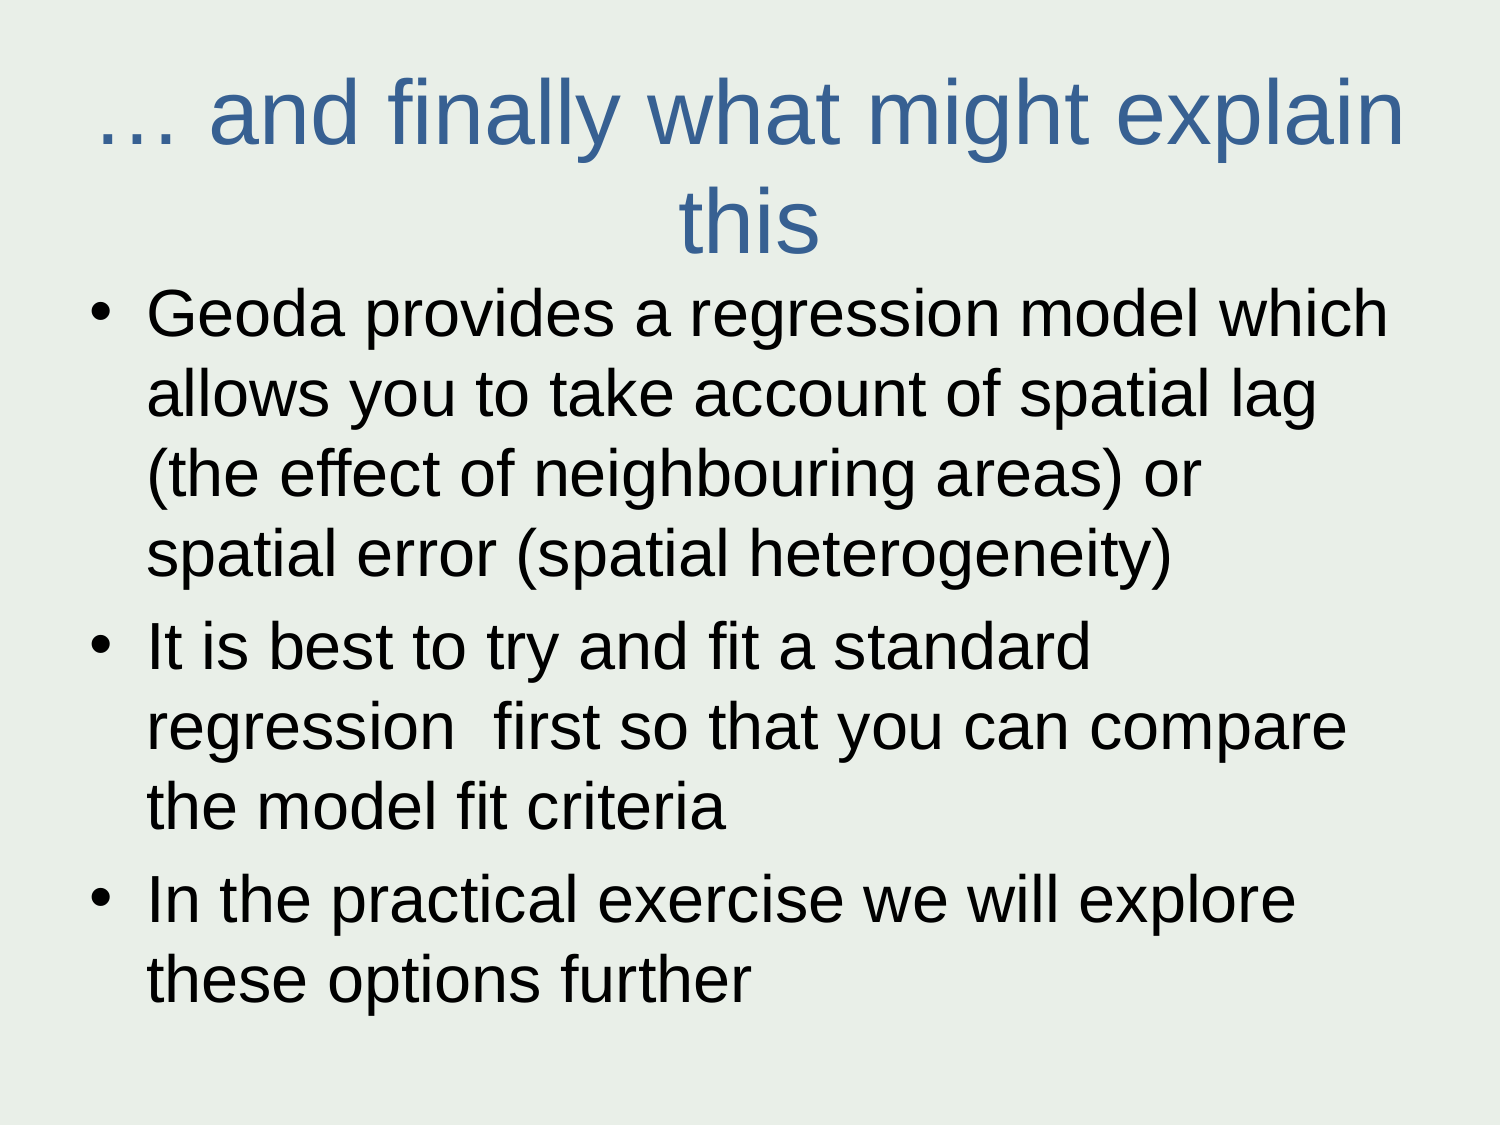

# … and finally what might explain this
Geoda provides a regression model which allows you to take account of spatial lag (the effect of neighbouring areas) or spatial error (spatial heterogeneity)
It is best to try and fit a standard regression  first so that you can compare the model fit criteria
In the practical exercise we will explore these options further